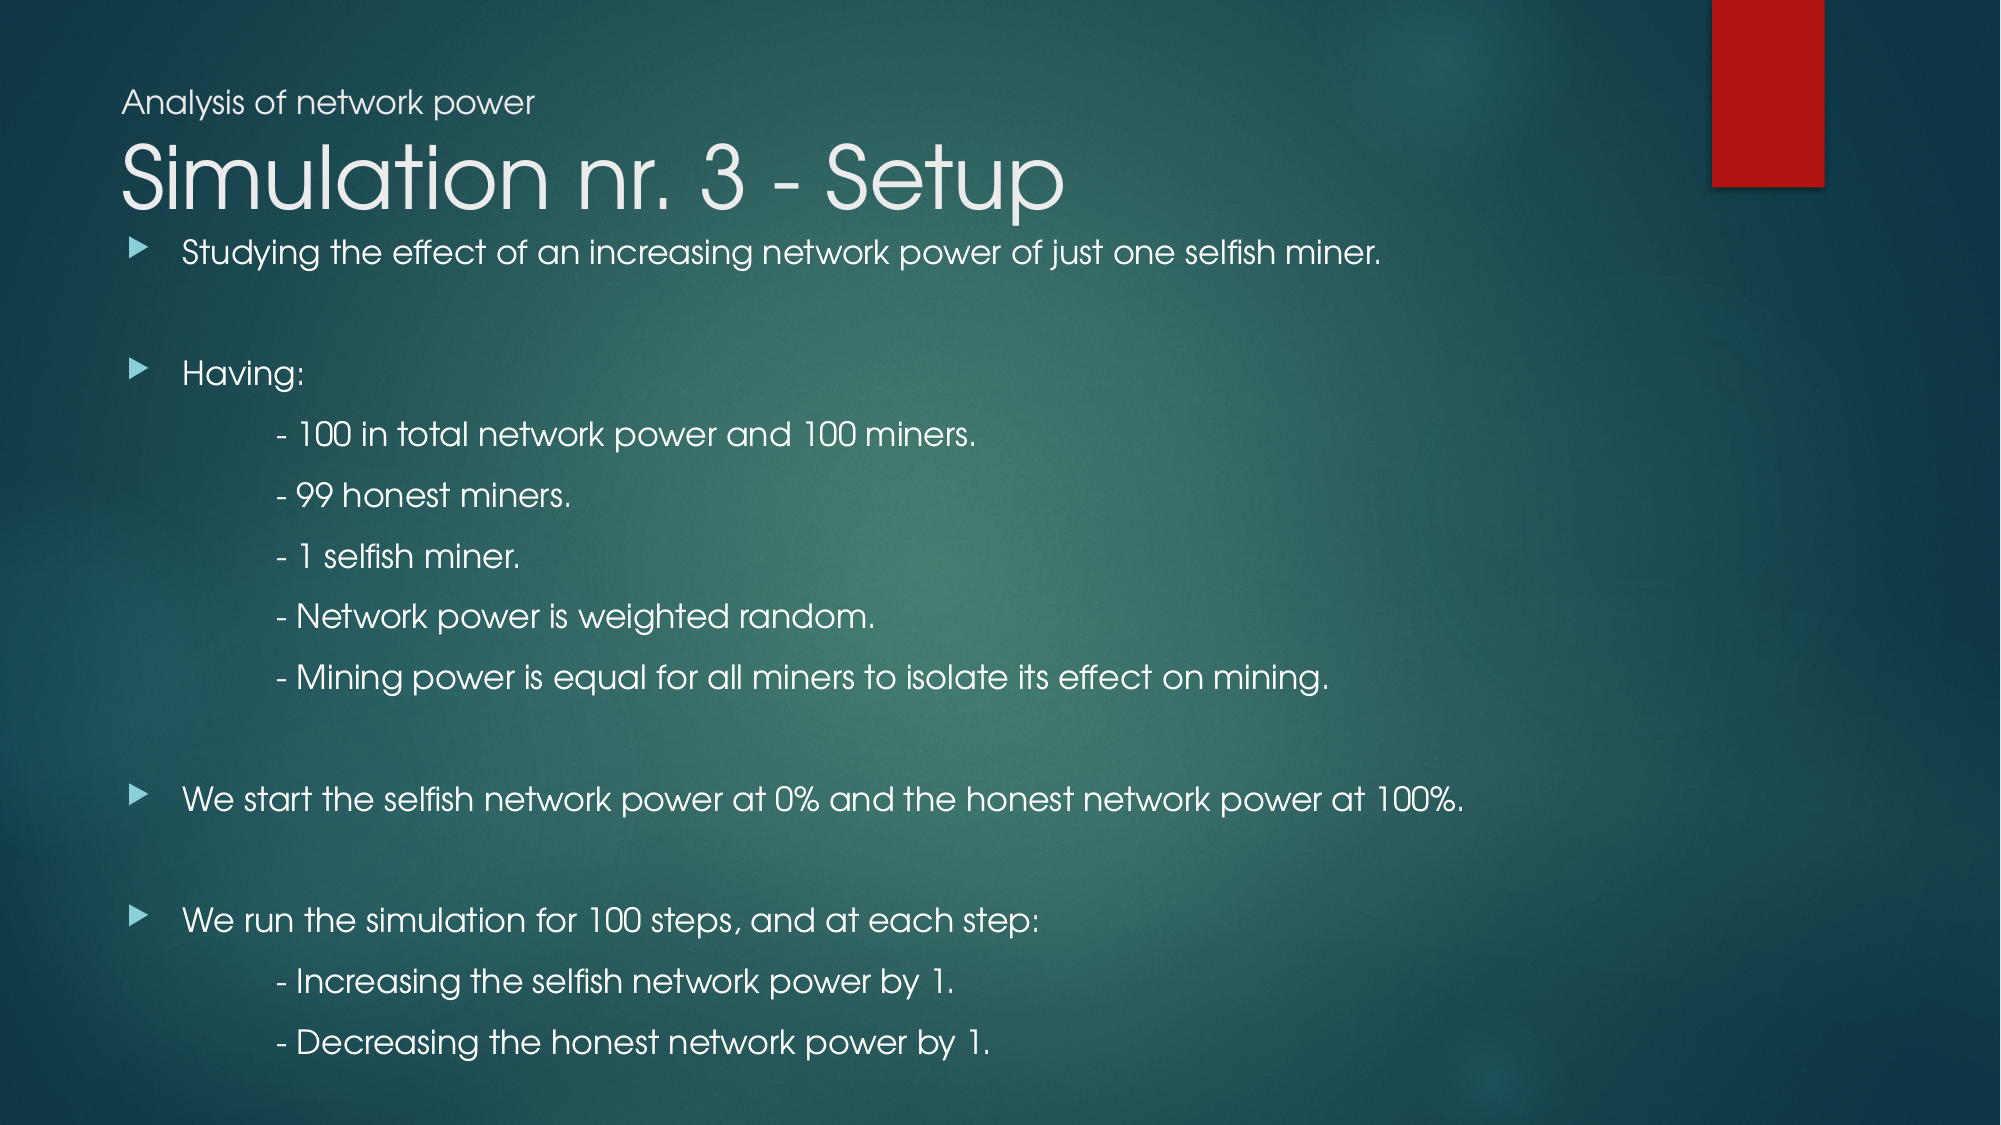

# Analysis of network power Simulation nr. 3 - Setup
Studying the effect of an increasing network power of just one selfish miner.

Having:
	- 100 in total network power and 100 miners.
	- 99 honest miners.
	- 1 selfish miner.
	- Network power is weighted random.
	- Mining power is equal for all miners to isolate its effect on mining.

We start the selfish network power at 0% and the honest network power at 100%.

We run the simulation for 100 steps, and at each step:
	- Increasing the selfish network power by 1.
	- Decreasing the honest network power by 1.